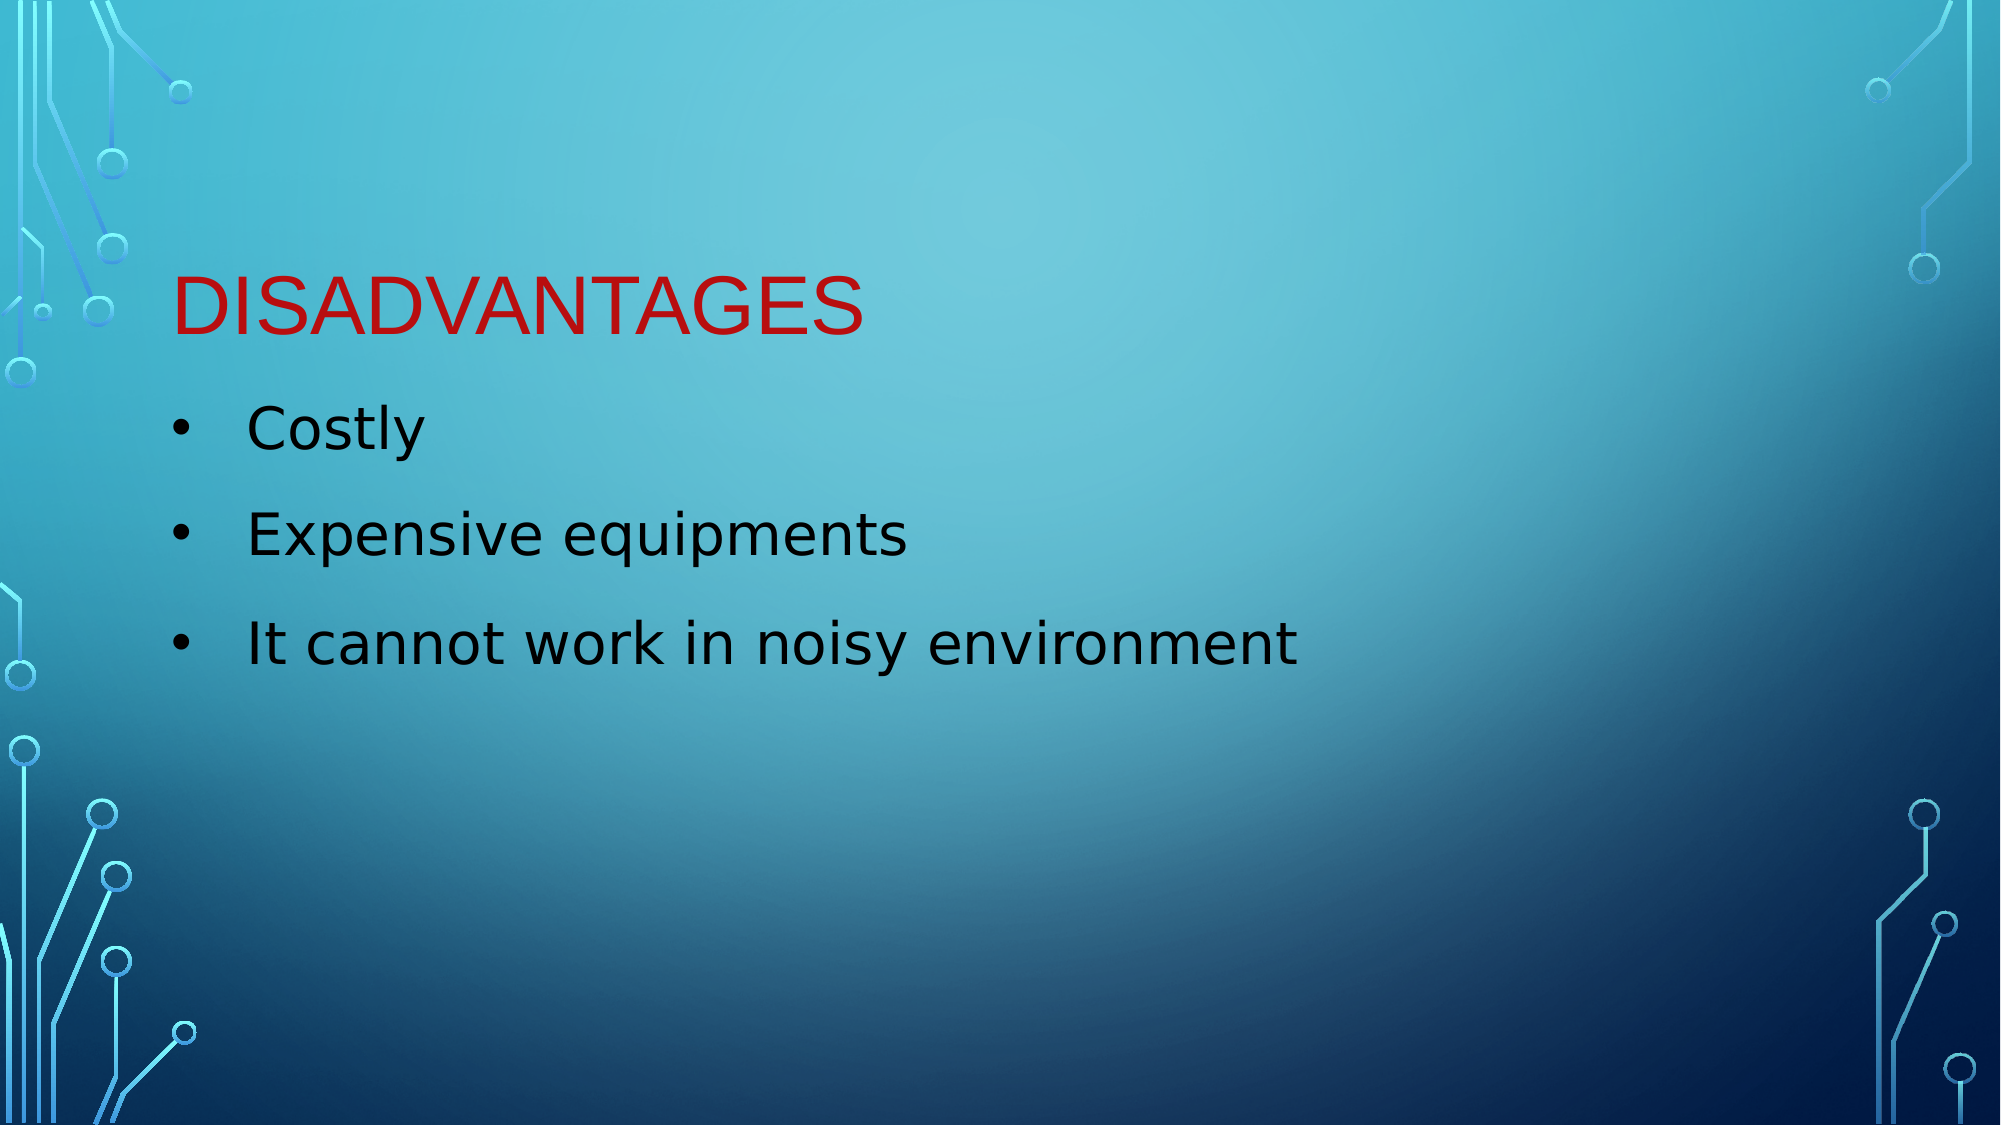

DISADVANTAGES
Costly
Expensive equipments
It cannot work in noisy environment